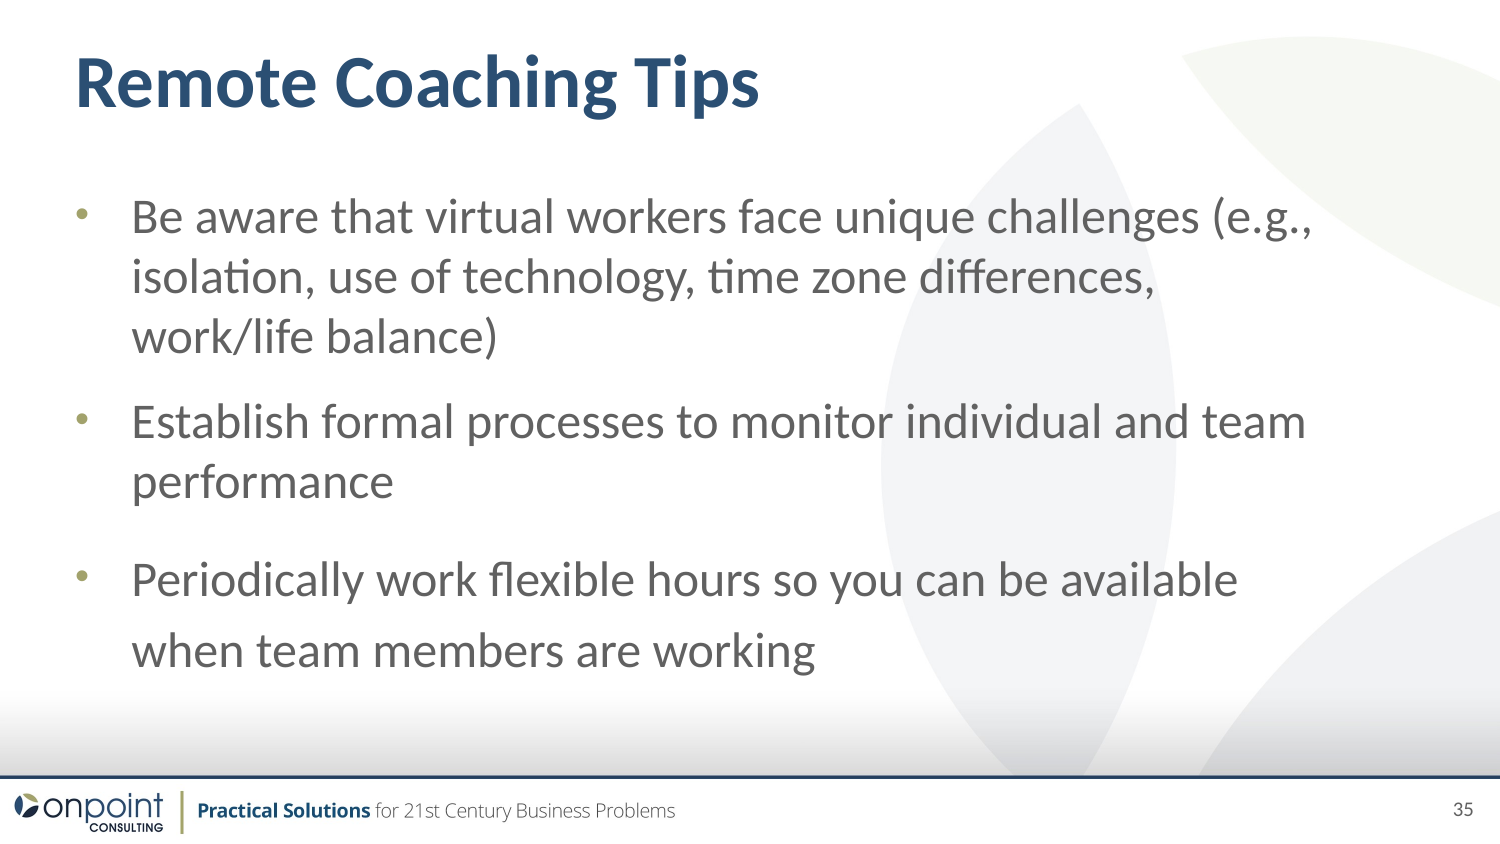

Remote Coaching Tips
Be aware that virtual workers face unique challenges (e.g., isolation, use of technology, time zone differences, work/life balance)
Establish formal processes to monitor individual and team performance
Periodically work flexible hours so you can be available when team members are working

35